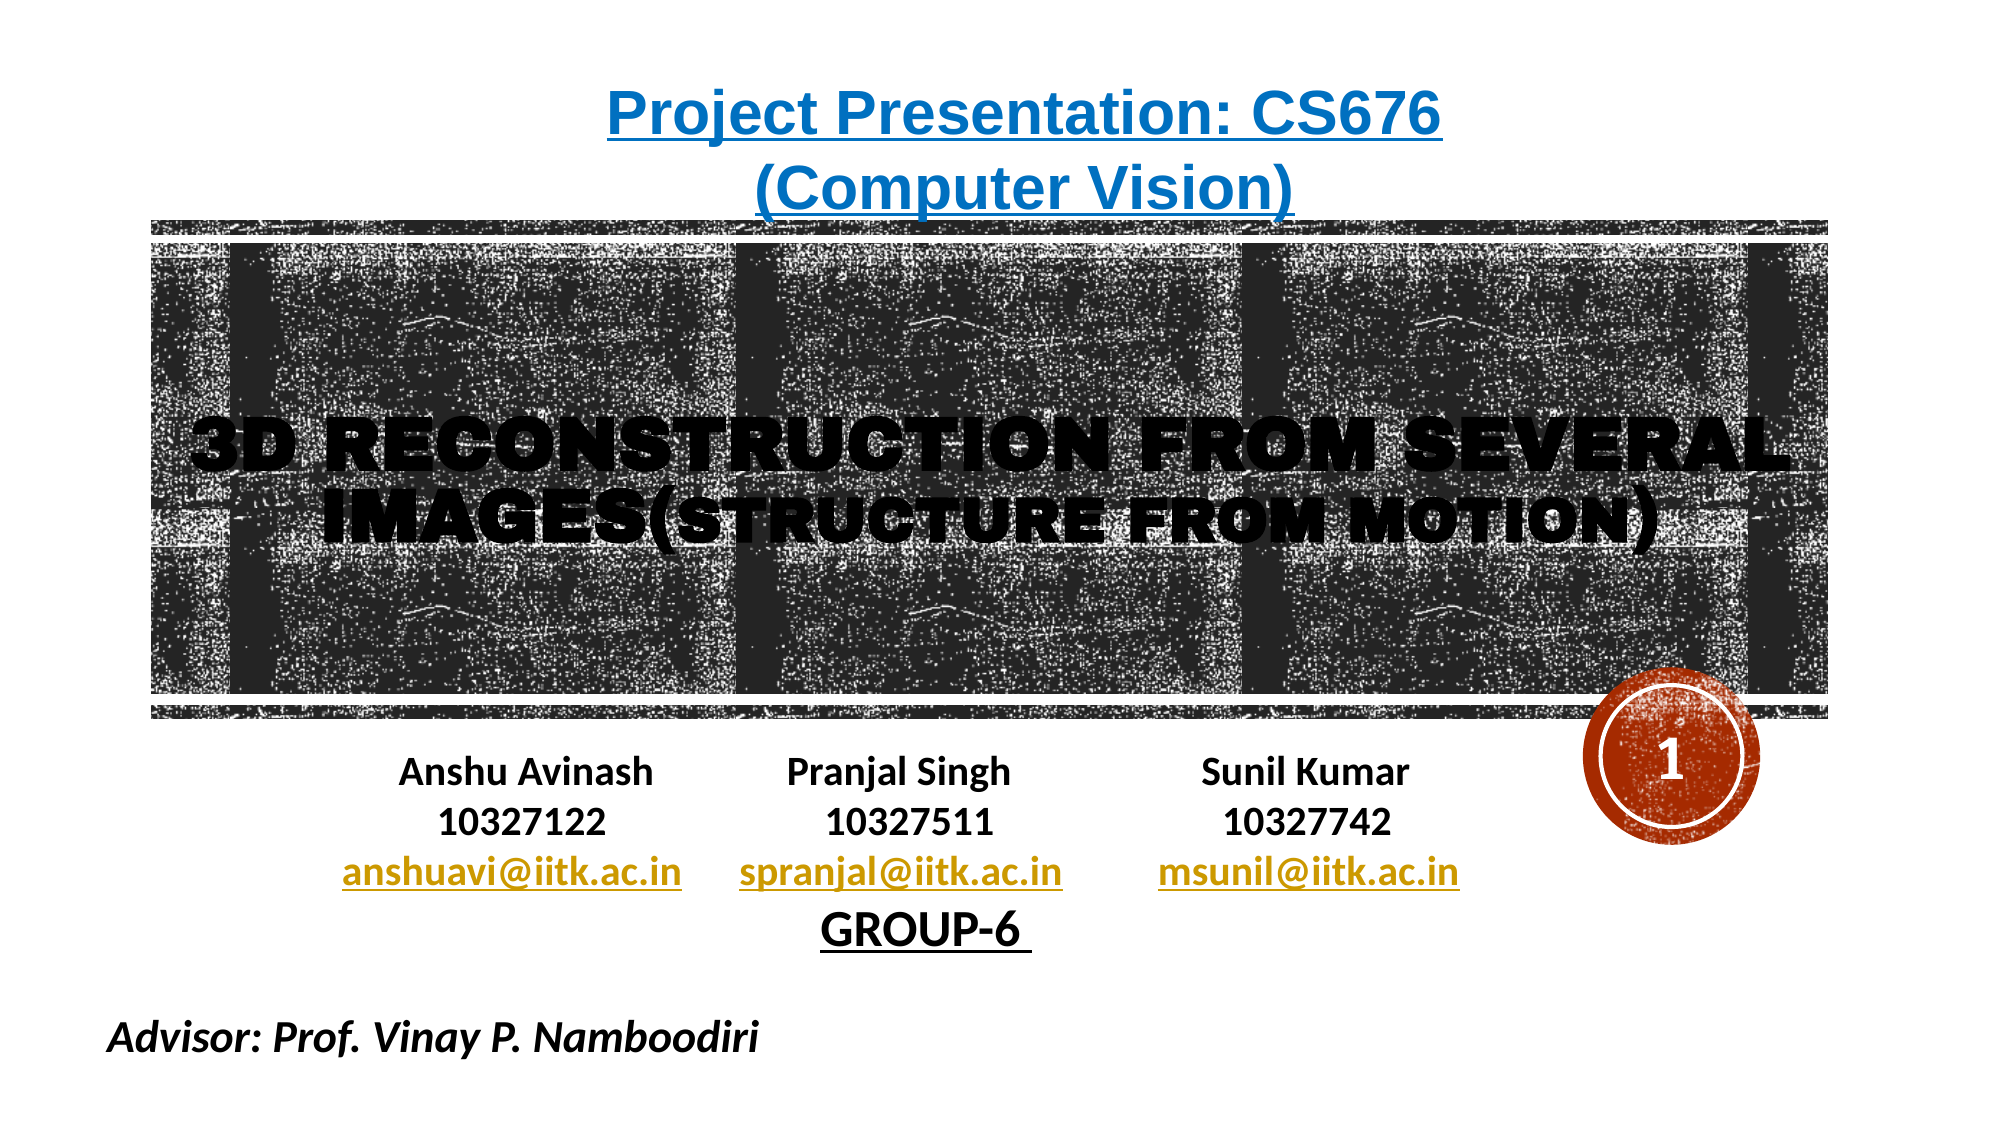

Project Presentation: CS676 (Computer Vision)
# 3D Reconstruction from several images(structure from motion)
1
      Anshu Avinash              Pranjal Singh                    Sunil Kumar
          10327122                       10327511                        10327742
anshuavi@iitk.ac.in      spranjal@iitk.ac.in          msunil@iitk.ac.in
			   GROUP-6
Advisor: Prof. Vinay P. Namboodiri